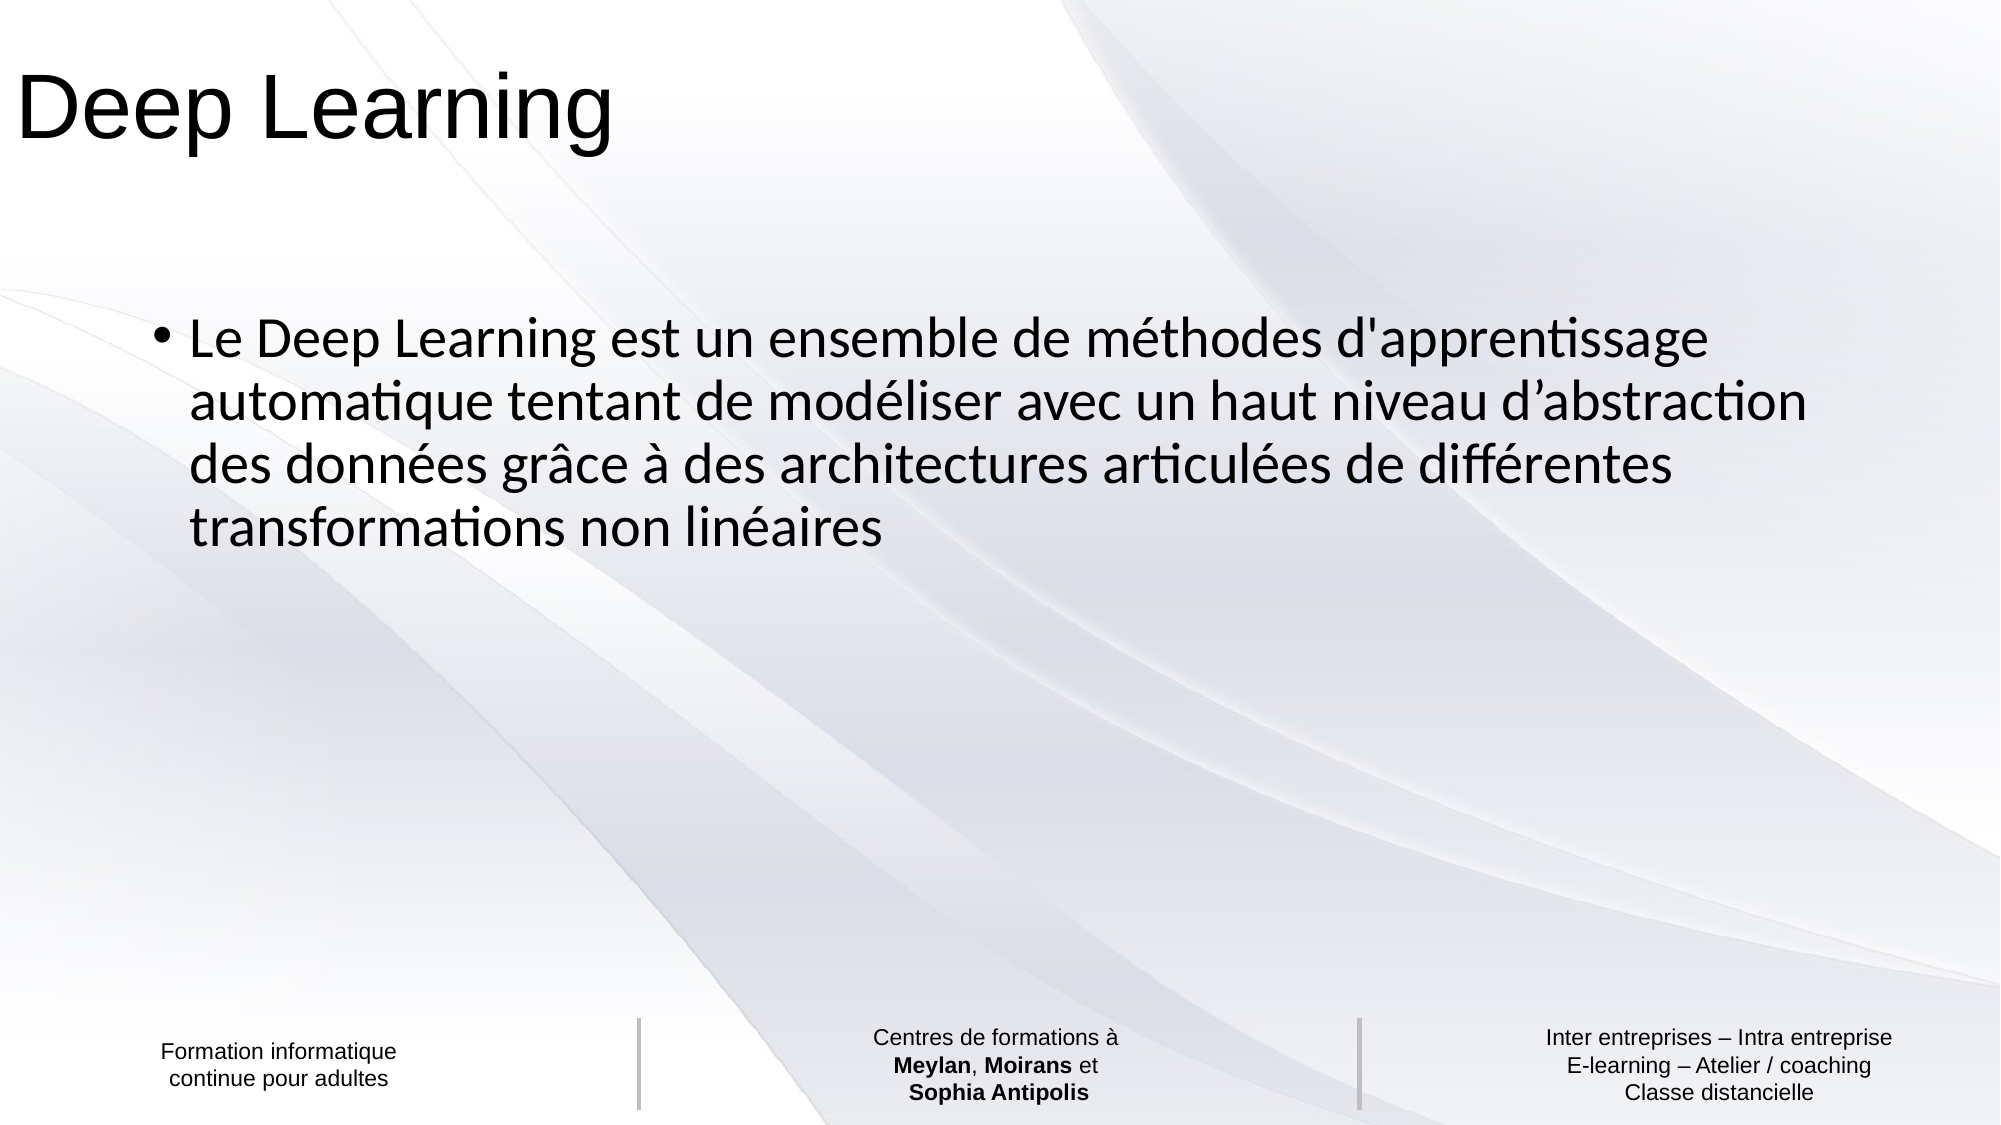

# Deep Learning
Le Deep Learning est un ensemble de méthodes d'apprentissage automatique tentant de modéliser avec un haut niveau d’abstraction des données grâce à des architectures articulées de différentes transformations non linéaires